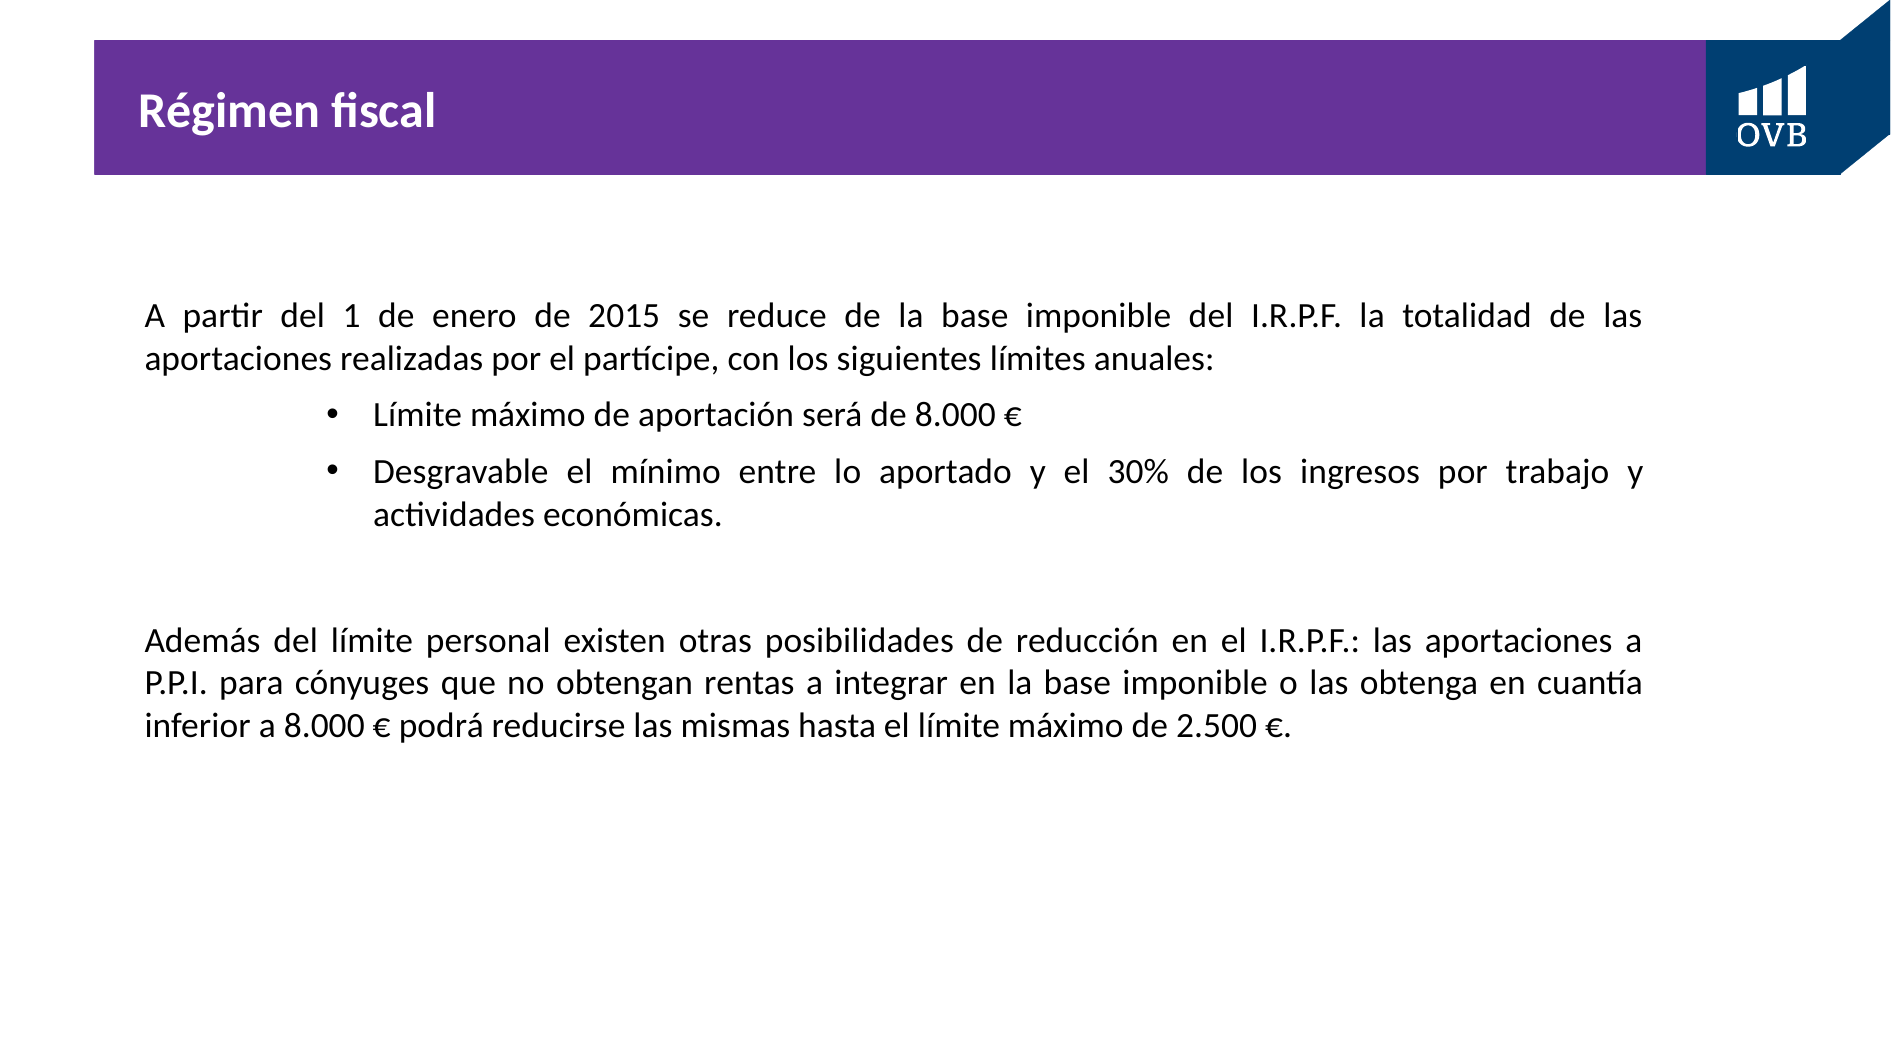

# Régimen fiscal
A partir del 1 de enero de 2015 se reduce de la base imponible del I.R.P.F. la totalidad de las aportaciones realizadas por el partícipe, con los siguientes límites anuales:
Límite máximo de aportación será de 8.000 €
Desgravable el mínimo entre lo aportado y el 30% de los ingresos por trabajo y actividades económicas.
Además del límite personal existen otras posibilidades de reducción en el I.R.P.F.: las aportaciones a P.P.I. para cónyuges que no obtengan rentas a integrar en la base imponible o las obtenga en cuantía inferior a 8.000 € podrá reducirse las mismas hasta el límite máximo de 2.500 €.